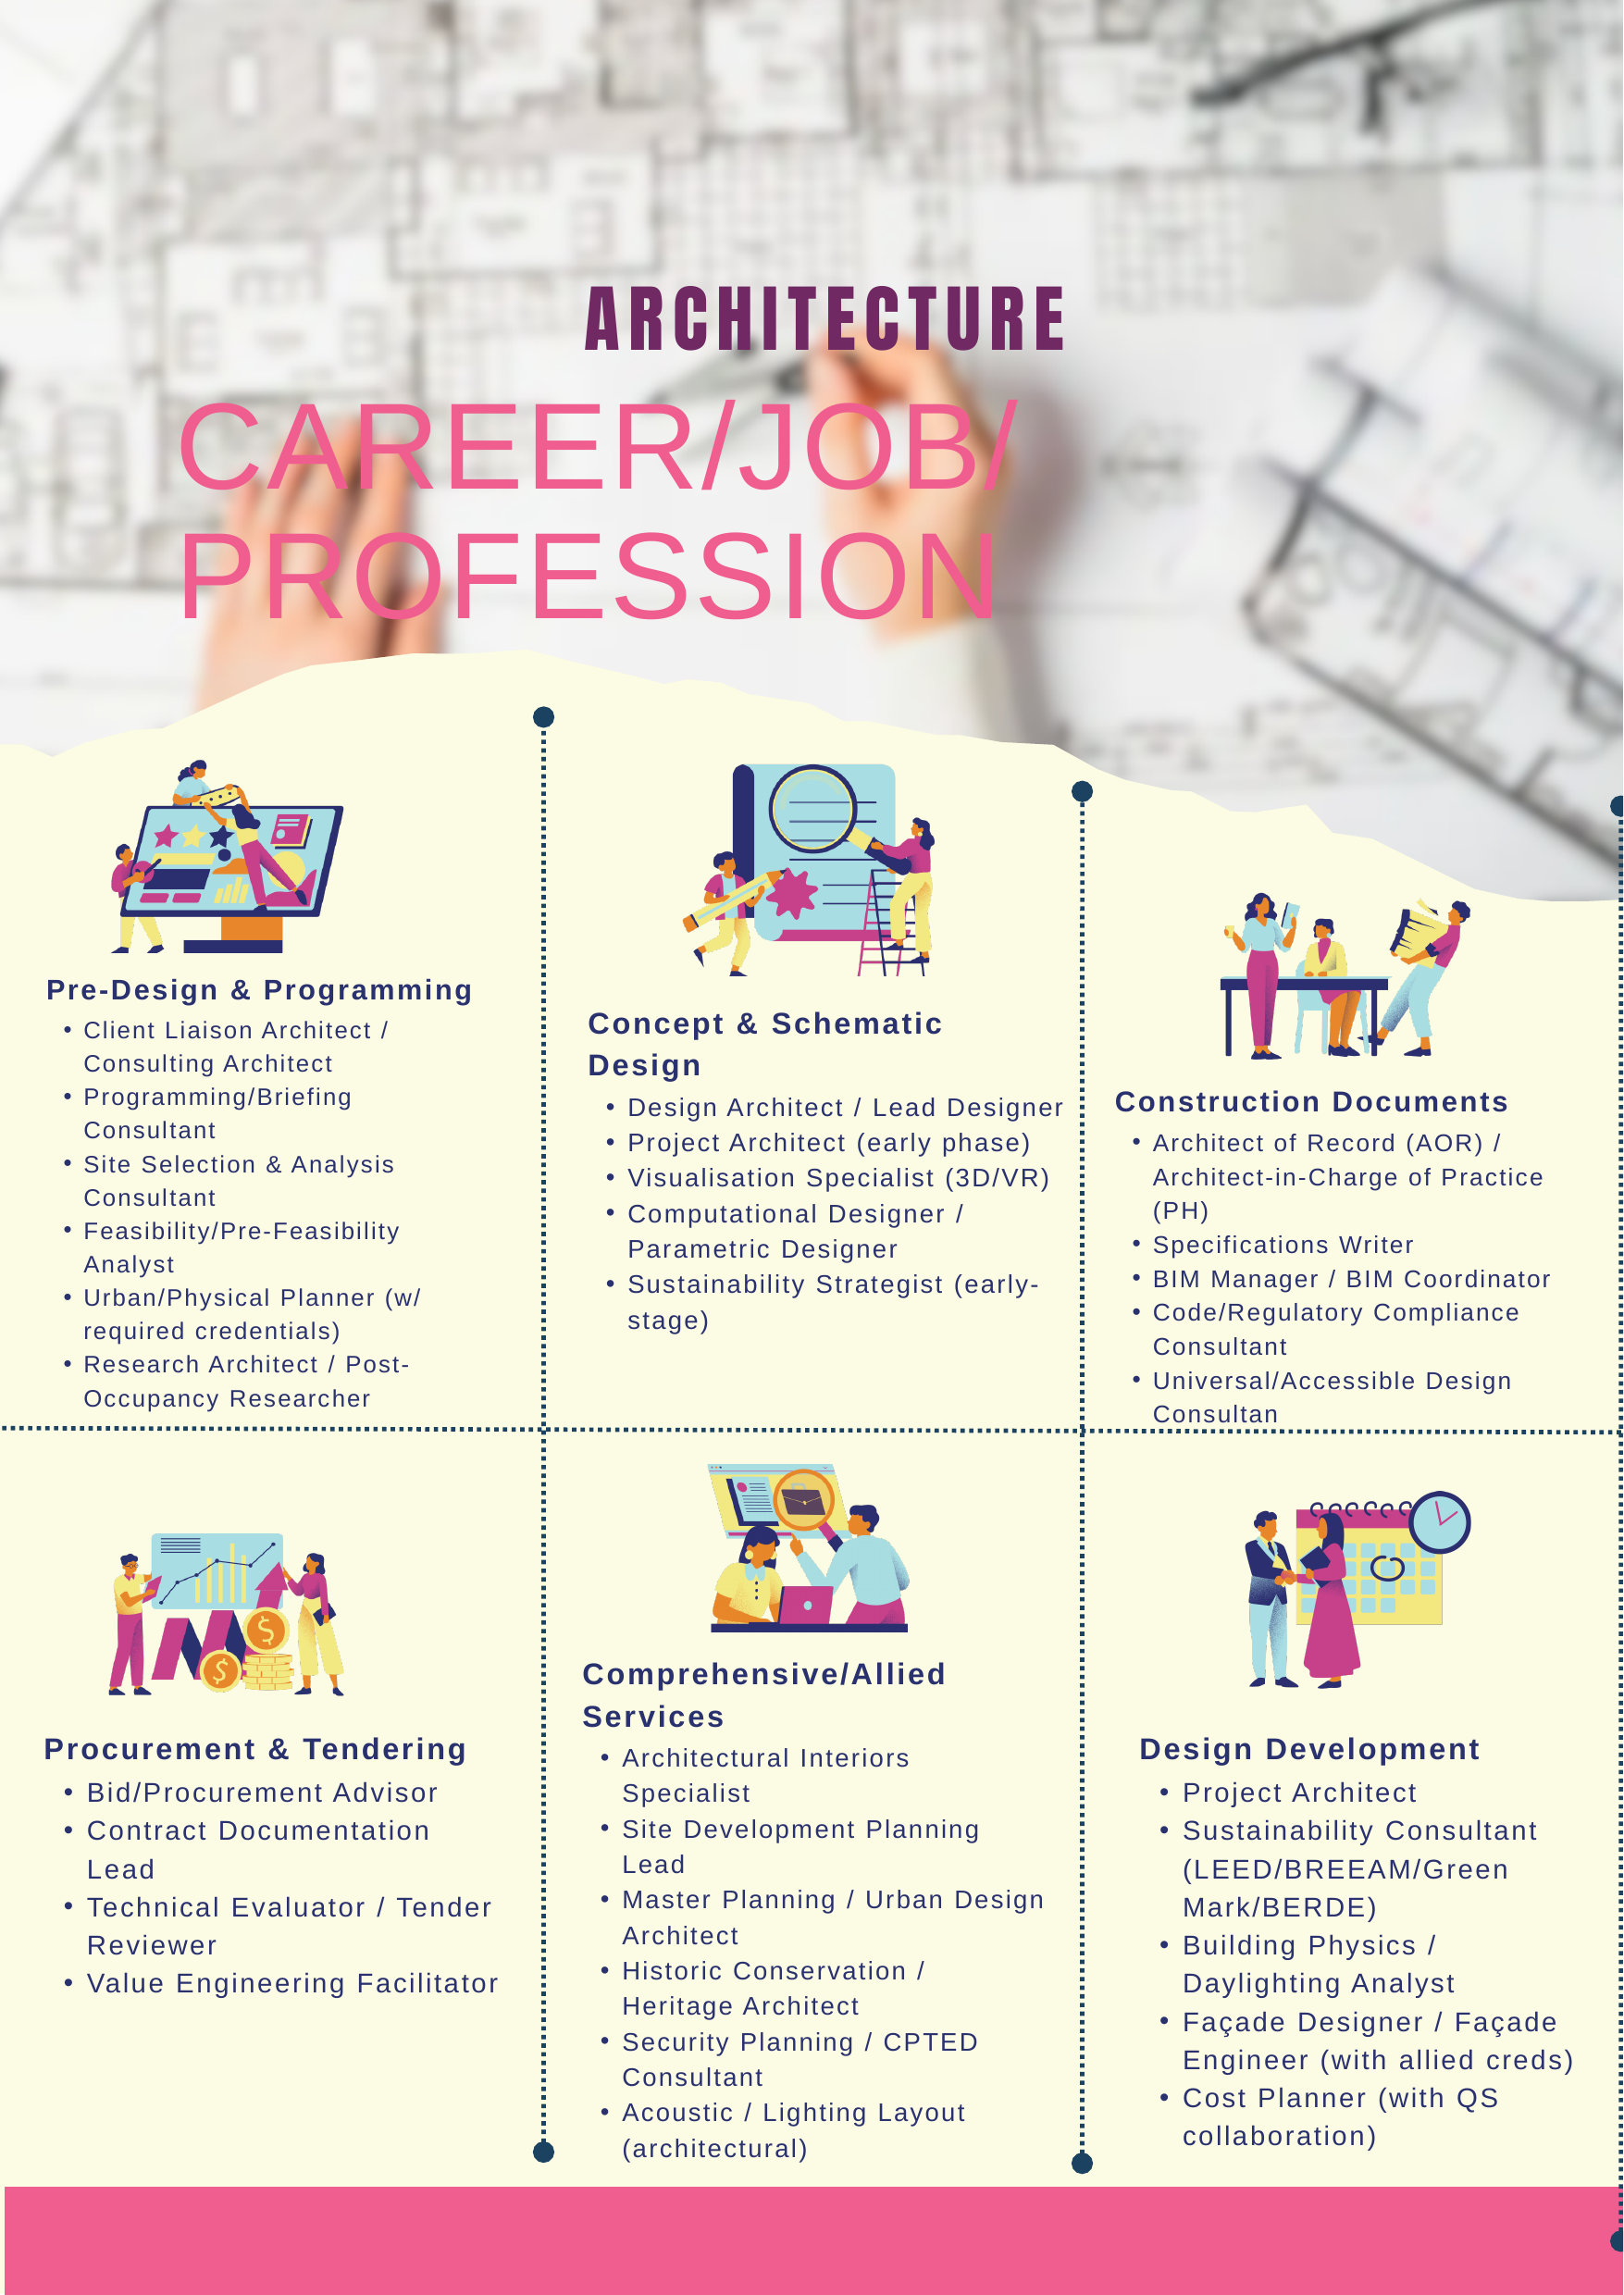

ARCHITECTURE
CAREER/JOB/PROFESSION

Pre-Design & Programming
Client Liaison Architect / Consulting Architect
Programming/Briefing Consultant
Site Selection & Analysis Consultant
Feasibility/Pre-Feasibility Analyst
Urban/Physical Planner (w/ required credentials)
Research Architect / Post-Occupancy Researcher

Concept & Schematic Design
Design Architect / Lead Designer
Project Architect (early phase)
Visualisation Specialist (3D/VR)
Computational Designer / Parametric Designer
Sustainability Strategist (early-stage)

Construction Documents
Architect of Record (AOR) / Architect-in-Charge of Practice (PH)
Specifications Writer
BIM Manager / BIM Coordinator
Code/Regulatory Compliance Consultant
Universal/Accessible Design Consultan

Comprehensive/Allied Services
Architectural Interiors Specialist
Site Development Planning Lead
Master Planning / Urban Design Architect
Historic Conservation / Heritage Architect
Security Planning / CPTED Consultant
Acoustic / Lighting Layout (architectural)

Procurement & Tendering
Bid/Procurement Advisor
Contract Documentation Lead
Technical Evaluator / Tender Reviewer
Value Engineering Facilitator

Design Development
Project Architect
Sustainability Consultant (LEED/BREEAM/Green Mark/BERDE)
Building Physics / Daylighting Analyst
Façade Designer / Façade Engineer (with allied creds)
Cost Planner (with QS collaboration)